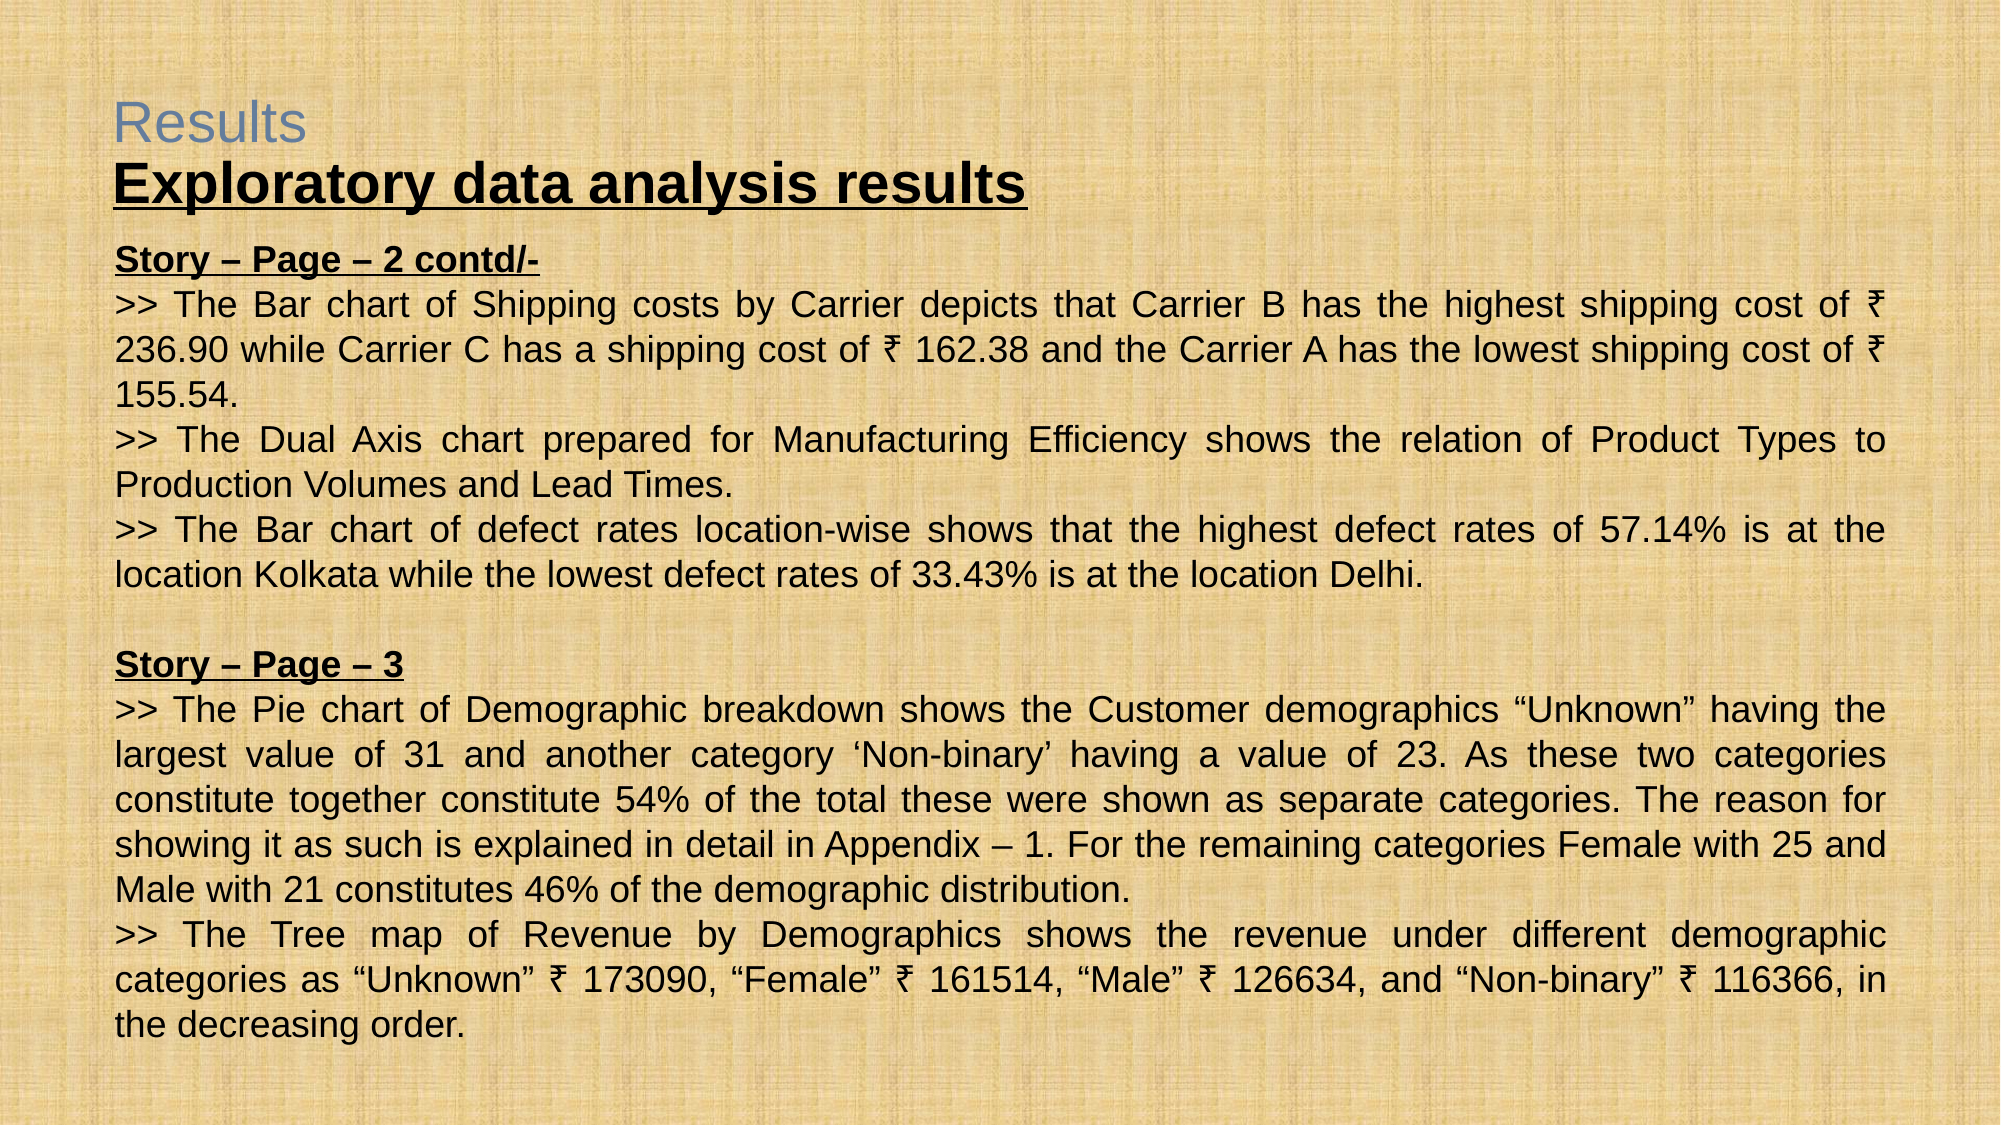

Results
Exploratory data analysis results
Story – Page – 2 contd/-
>> The Bar chart of Shipping costs by Carrier depicts that Carrier B has the highest shipping cost of ₹ 236.90 while Carrier C has a shipping cost of ₹ 162.38 and the Carrier A has the lowest shipping cost of ₹ 155.54.
>> The Dual Axis chart prepared for Manufacturing Efficiency shows the relation of Product Types to Production Volumes and Lead Times.
>> The Bar chart of defect rates location-wise shows that the highest defect rates of 57.14% is at the location Kolkata while the lowest defect rates of 33.43% is at the location Delhi.

Story – Page – 3
>> The Pie chart of Demographic breakdown shows the Customer demographics “Unknown” having the largest value of 31 and another category ‘Non-binary’ having a value of 23. As these two categories constitute together constitute 54% of the total these were shown as separate categories. The reason for showing it as such is explained in detail in Appendix – 1. For the remaining categories Female with 25 and Male with 21 constitutes 46% of the demographic distribution.
>> The Tree map of Revenue by Demographics shows the revenue under different demographic categories as “Unknown” ₹ 173090, “Female” ₹ 161514, “Male” ₹ 126634, and “Non-binary” ₹ 116366, in the decreasing order.